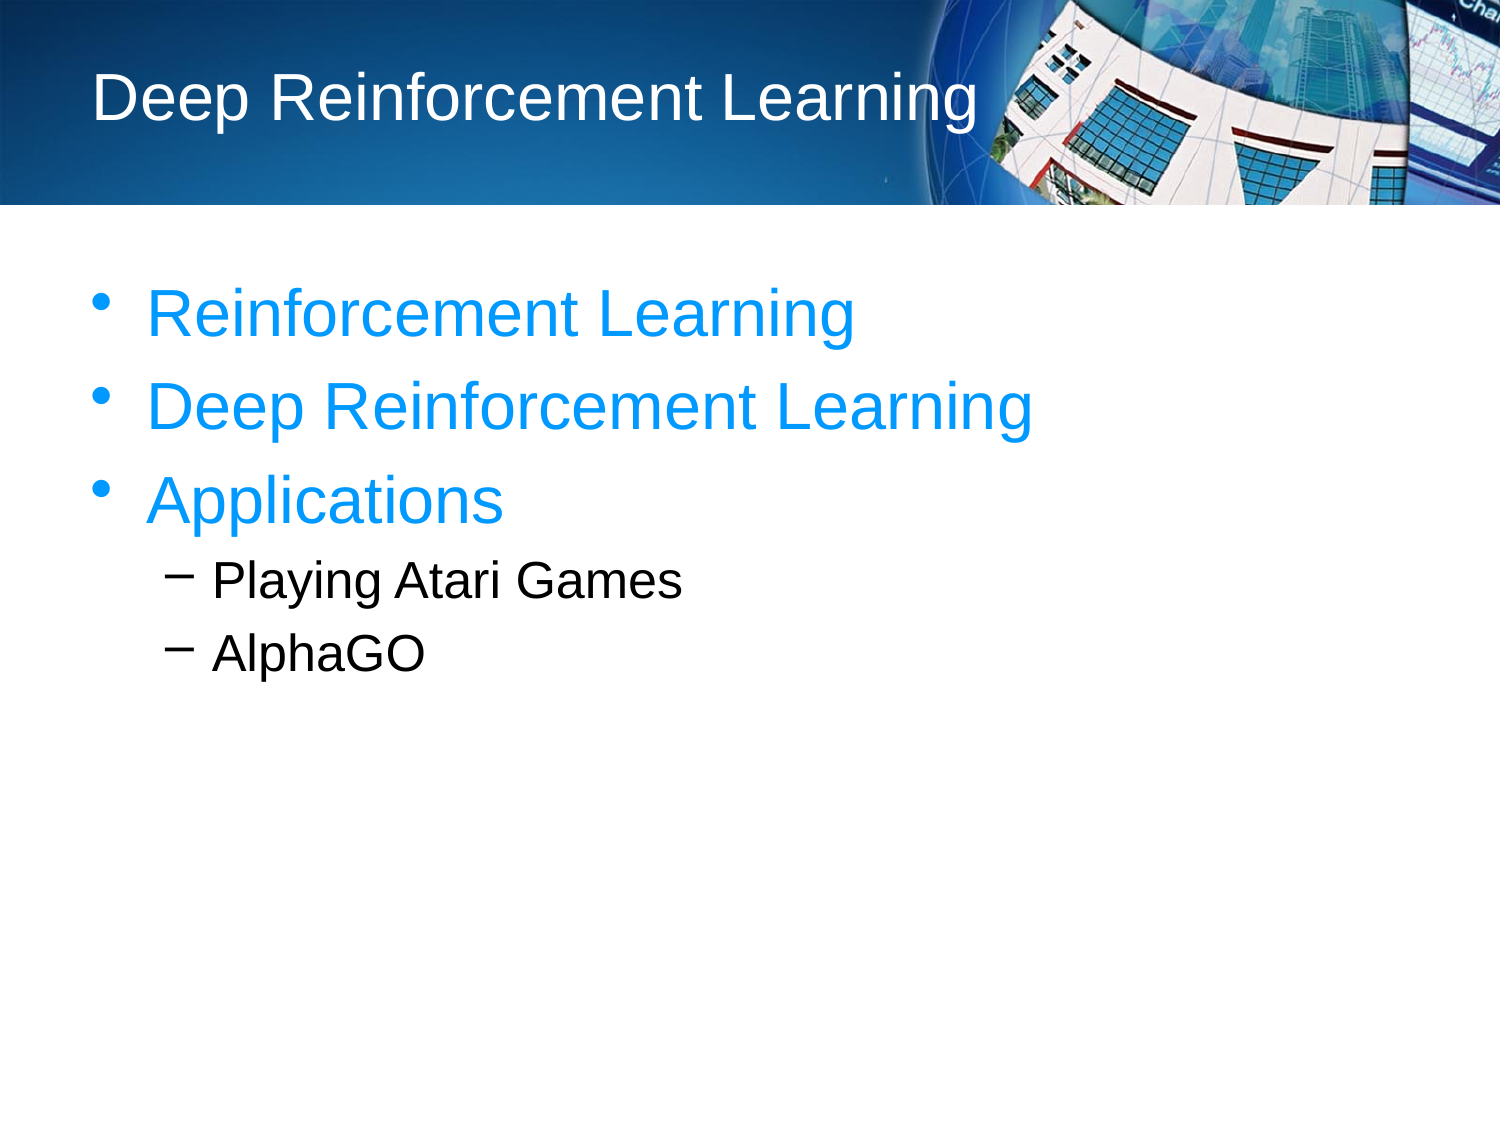

# Deep Reinforcement Learning
Reinforcement Learning
Deep Reinforcement Learning
Applications
Playing Atari Games
AlphaGO